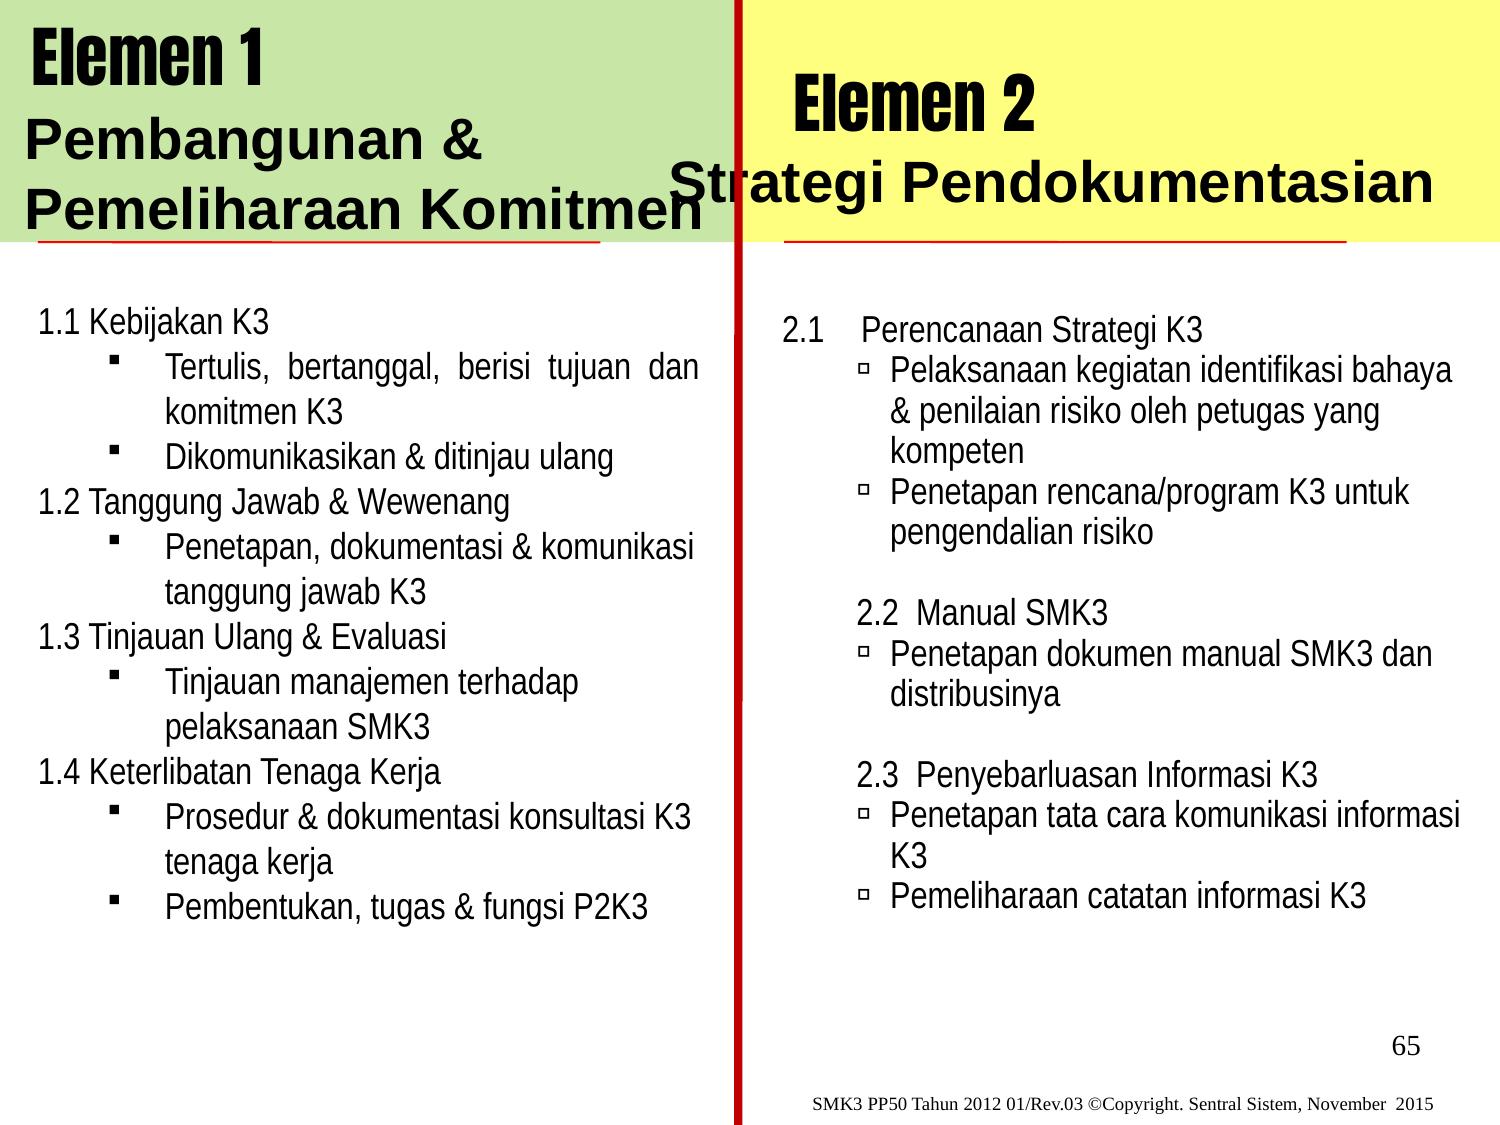

Elemen 1
Elemen 2
Pembangunan &
Pemeliharaan Komitmen
Strategi Pendokumentasian
1.1 Kebijakan K3
Tertulis, bertanggal, berisi tujuan dan komitmen K3
Dikomunikasikan & ditinjau ulang
1.2 Tanggung Jawab & Wewenang
Penetapan, dokumentasi & komunikasi tanggung jawab K3
1.3 Tinjauan Ulang & Evaluasi
Tinjauan manajemen terhadap pelaksanaan SMK3
1.4 Keterlibatan Tenaga Kerja
Prosedur & dokumentasi konsultasi K3 tenaga kerja
Pembentukan, tugas & fungsi P2K3
2.1 	Perencanaan Strategi K3
Pelaksanaan kegiatan identifikasi bahaya & penilaian risiko oleh petugas yang kompeten
Penetapan rencana/program K3 untuk pengendalian risiko

2.2	Manual SMK3
Penetapan dokumen manual SMK3 dan distribusinya

2.3	Penyebarluasan Informasi K3
Penetapan tata cara komunikasi informasi K3
Pemeliharaan catatan informasi K3
65
SMK3 PP50 Tahun 2012 01/Rev.03 ©Copyright. Sentral Sistem, November  2015